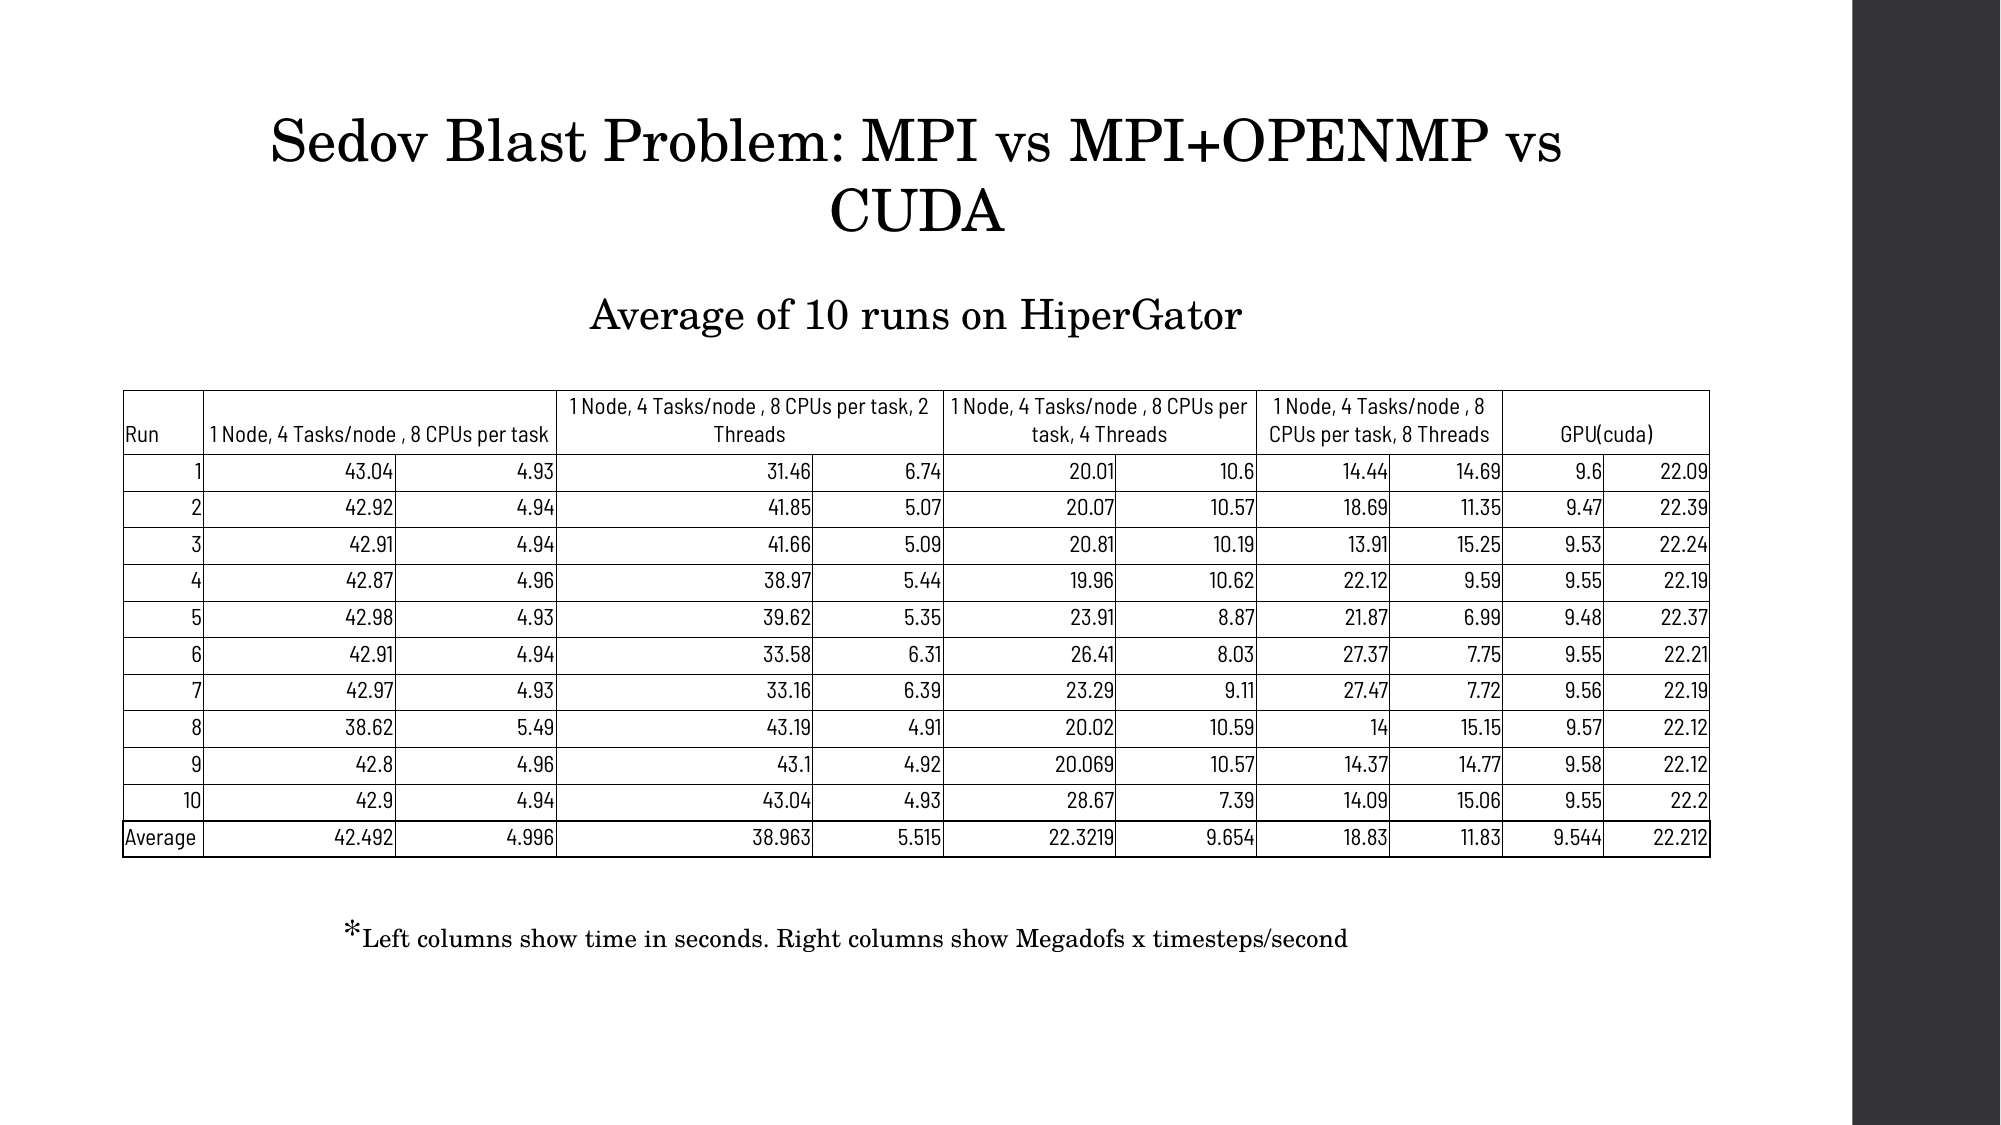

Sedov Blast Problem: MPI vs MPI+OPENMP vs CUDA

Average of 10 runs on HiperGator
| Run | 1 Node, 4 Tasks/node , 8 CPUs per task |  | 1 Node, 4 Tasks/node , 8 CPUs per task, 2 Threads |  | 1 Node, 4 Tasks/node , 8 CPUs per task, 4 Threads |  | 1 Node, 4 Tasks/node , 8 CPUs per task, 8 Threads |  | GPU(cuda) |  |
| --- | --- | --- | --- | --- | --- | --- | --- | --- | --- | --- |
| 1 | 43.04 | 4.93 | 31.46 | 6.74 | 20.01 | 10.6 | 14.44 | 14.69 | 9.6 | 22.09 |
| 2 | 42.92 | 4.94 | 41.85 | 5.07 | 20.07 | 10.57 | 18.69 | 11.35 | 9.47 | 22.39 |
| 3 | 42.91 | 4.94 | 41.66 | 5.09 | 20.81 | 10.19 | 13.91 | 15.25 | 9.53 | 22.24 |
| 4 | 42.87 | 4.96 | 38.97 | 5.44 | 19.96 | 10.62 | 22.12 | 9.59 | 9.55 | 22.19 |
| 5 | 42.98 | 4.93 | 39.62 | 5.35 | 23.91 | 8.87 | 21.87 | 6.99 | 9.48 | 22.37 |
| 6 | 42.91 | 4.94 | 33.58 | 6.31 | 26.41 | 8.03 | 27.37 | 7.75 | 9.55 | 22.21 |
| 7 | 42.97 | 4.93 | 33.16 | 6.39 | 23.29 | 9.11 | 27.47 | 7.72 | 9.56 | 22.19 |
| 8 | 38.62 | 5.49 | 43.19 | 4.91 | 20.02 | 10.59 | 14 | 15.15 | 9.57 | 22.12 |
| 9 | 42.8 | 4.96 | 43.1 | 4.92 | 20.069 | 10.57 | 14.37 | 14.77 | 9.58 | 22.12 |
| 10 | 42.9 | 4.94 | 43.04 | 4.93 | 28.67 | 7.39 | 14.09 | 15.06 | 9.55 | 22.2 |
| Average | 42.492 | 4.996 | 38.963 | 5.515 | 22.3219 | 9.654 | 18.83 | 11.83 | 9.544 | 22.212 |
*Left columns show time in seconds. Right columns show Megadofs x timesteps/second